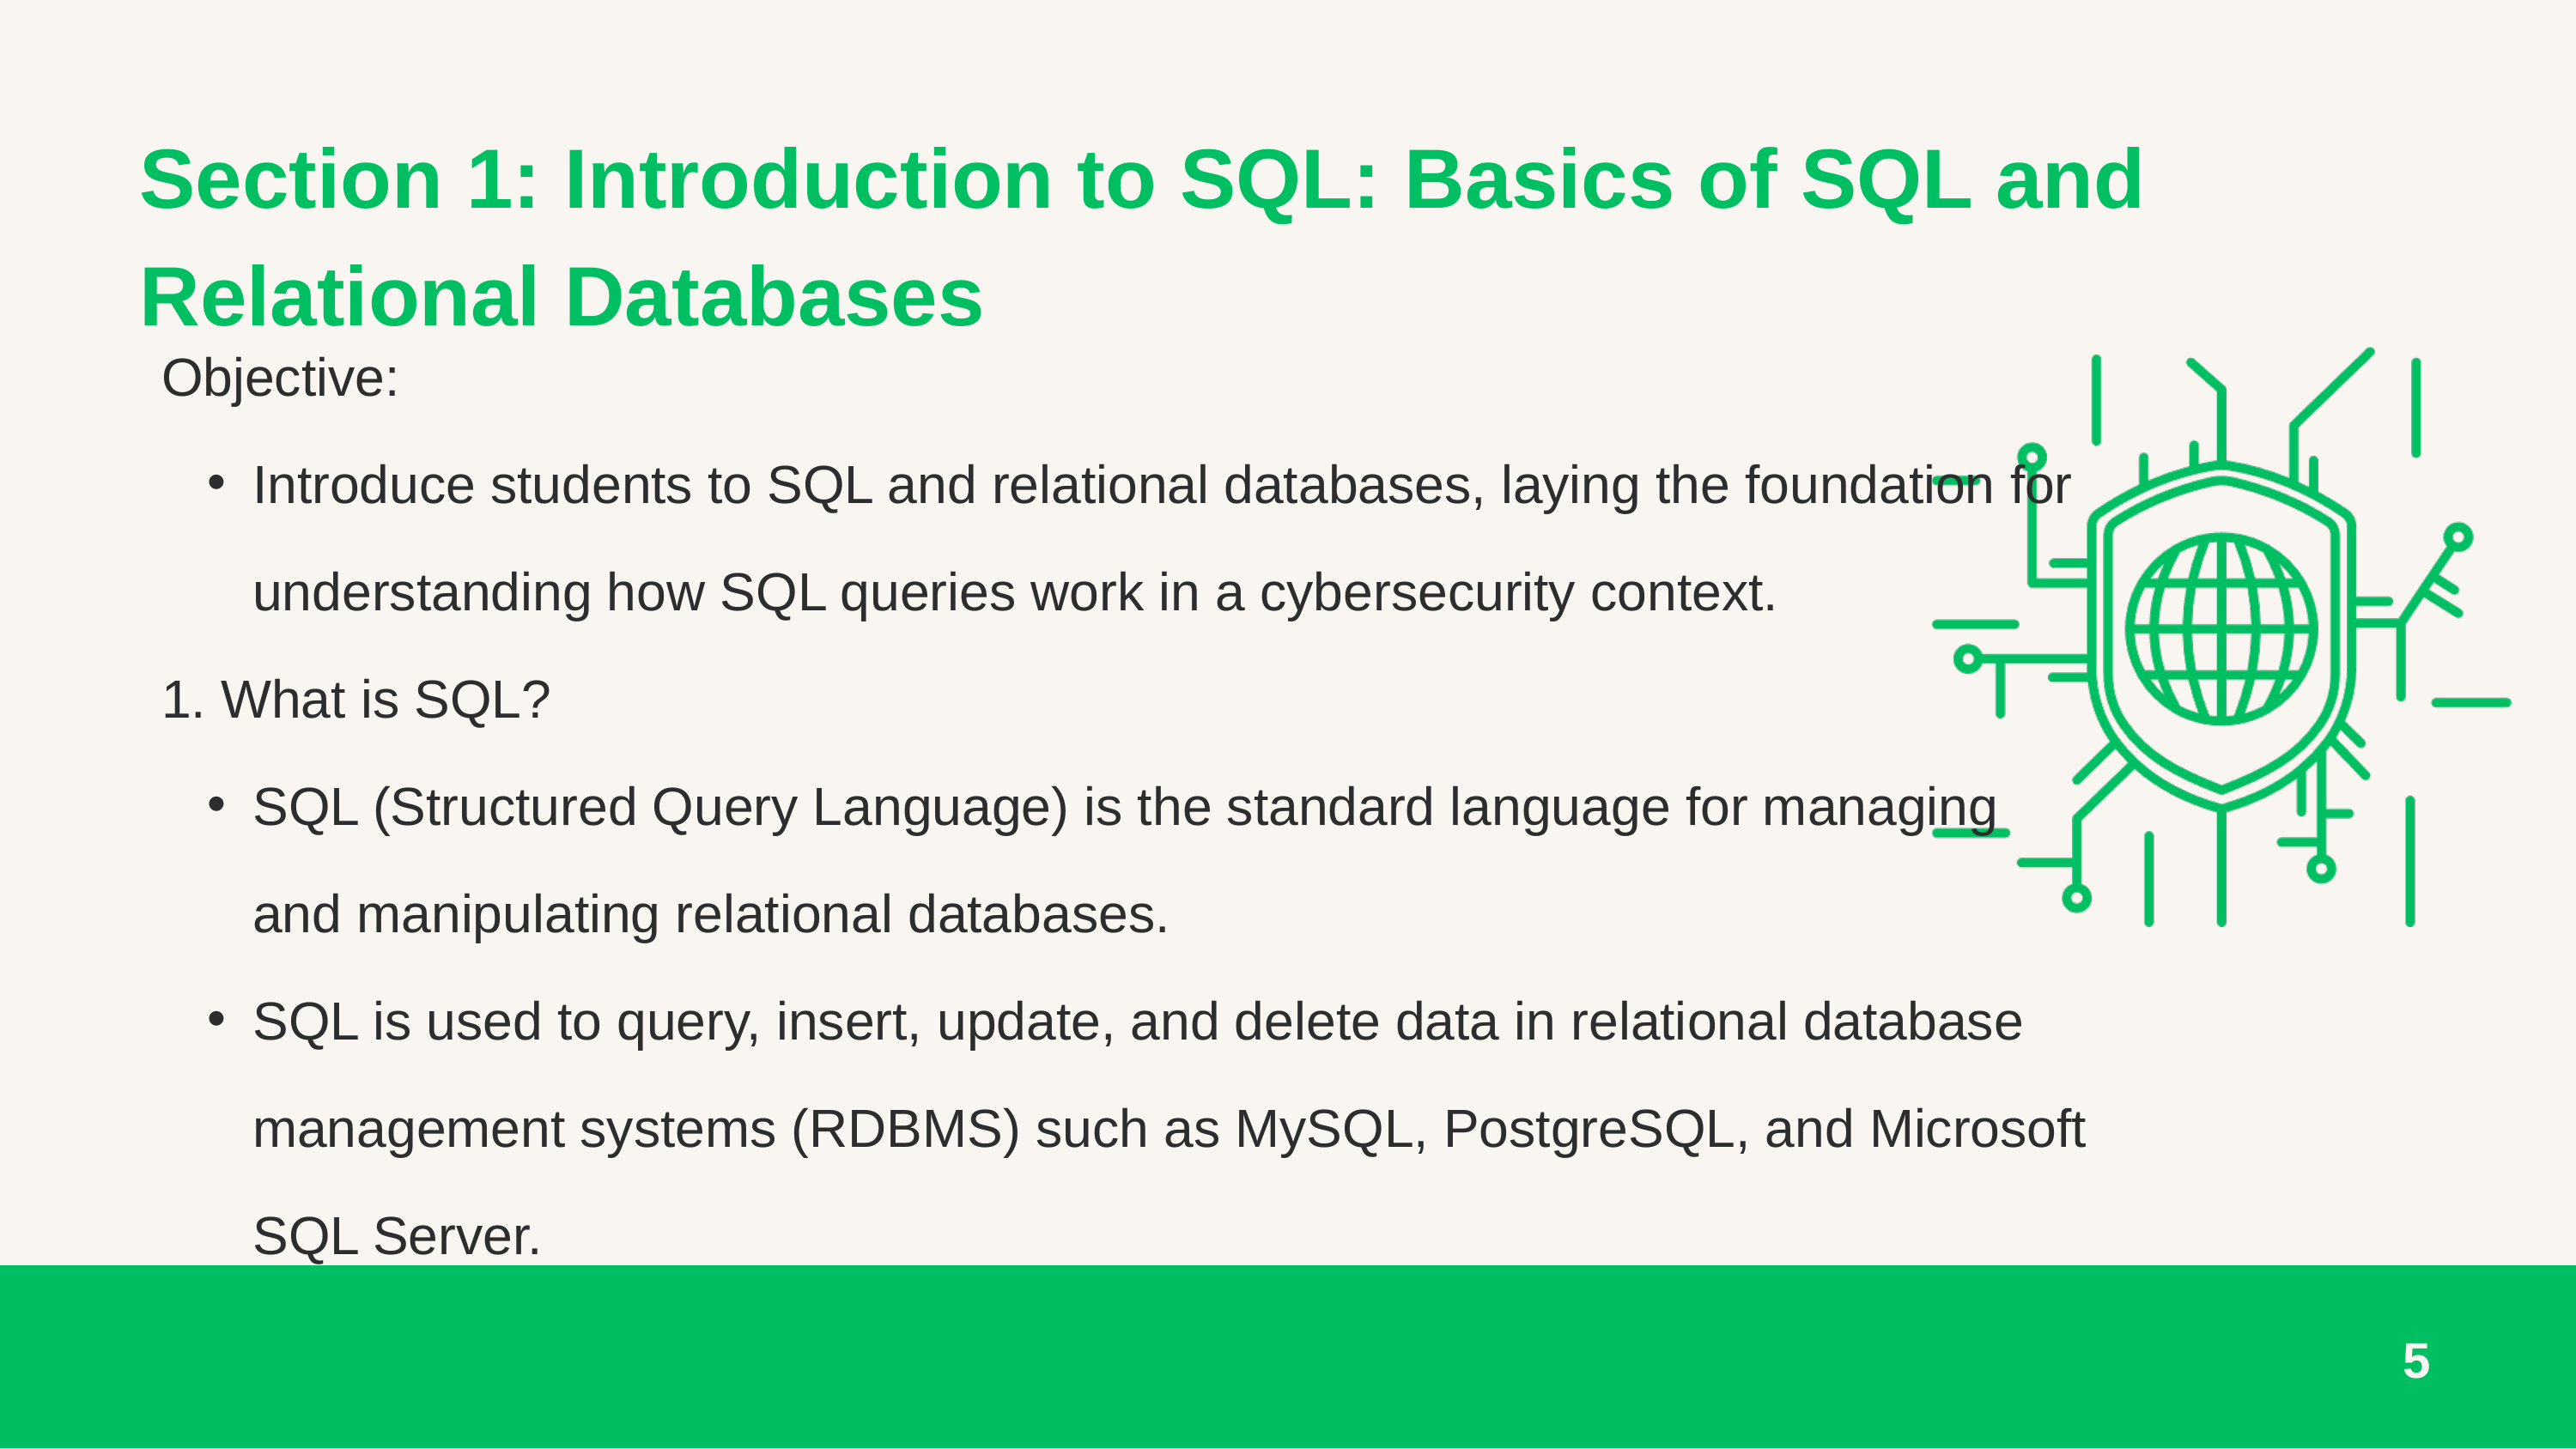

Section 1: Introduction to SQL: Basics of SQL and Relational Databases
Objective:
Introduce students to SQL and relational databases, laying the foundation for understanding how SQL queries work in a cybersecurity context.
1. What is SQL?
SQL (Structured Query Language) is the standard language for managing and manipulating relational databases.
SQL is used to query, insert, update, and delete data in relational database management systems (RDBMS) such as MySQL, PostgreSQL, and Microsoft SQL Server.

5